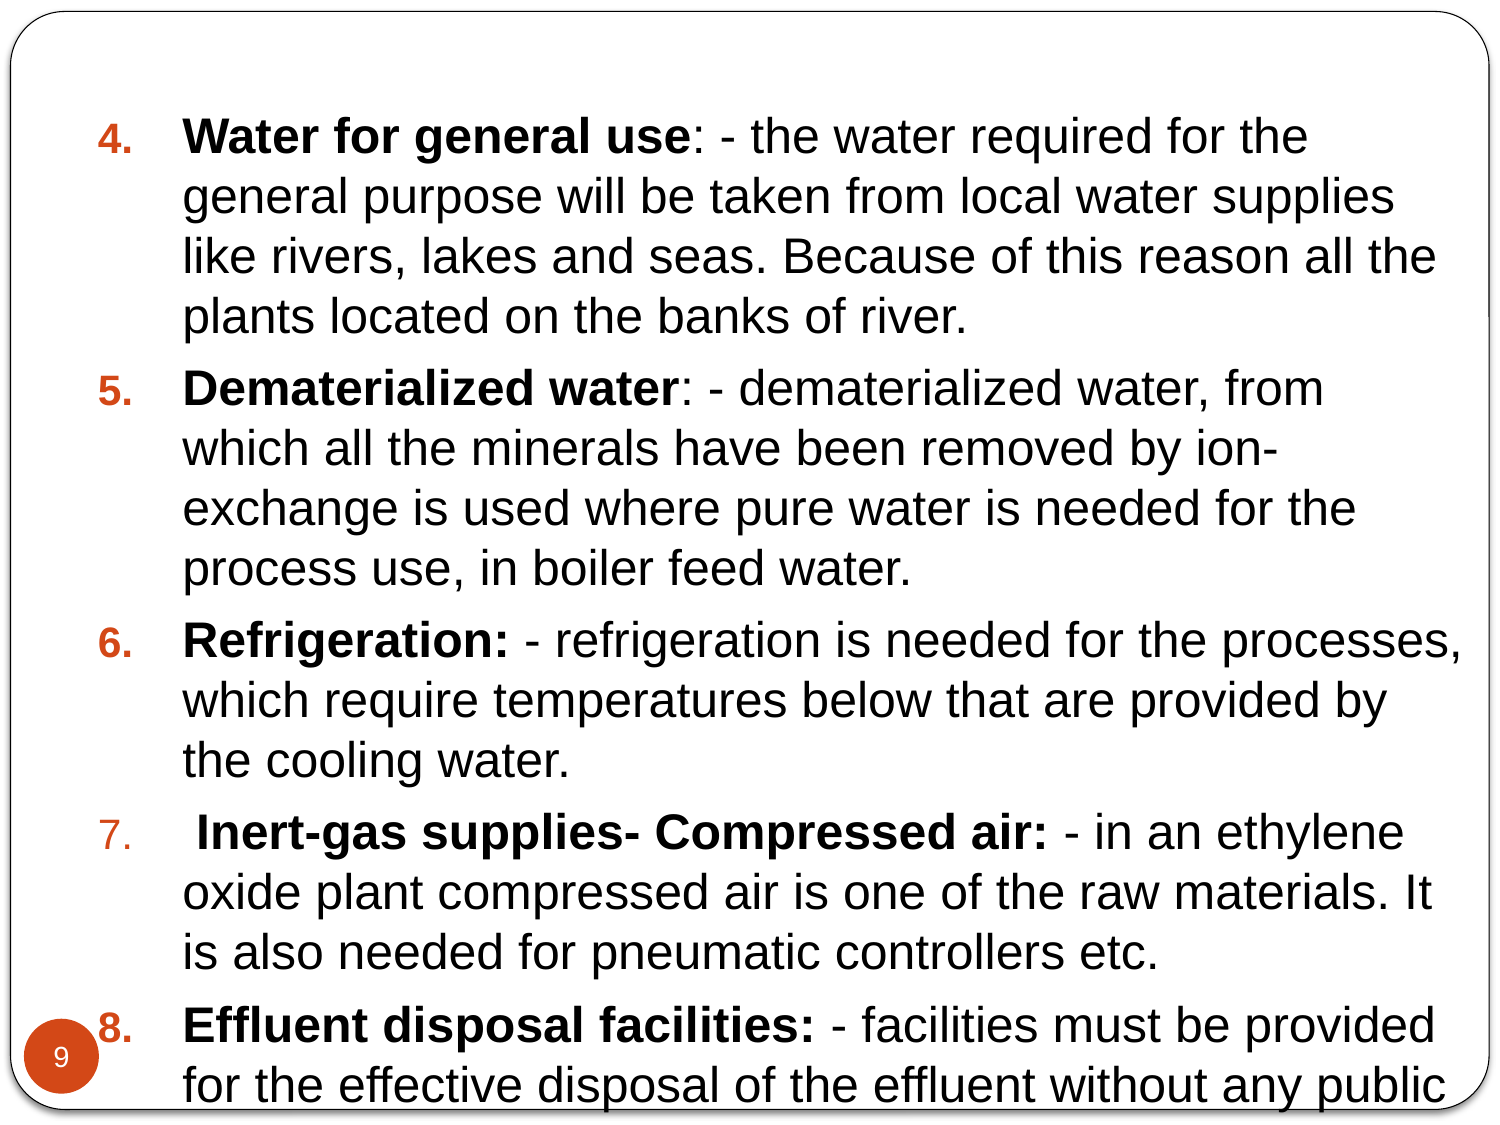

Water for general use: - the water required for the general purpose will be taken from local water supplies like rivers, lakes and seas. Because of this reason all the plants located on the banks of river.
Dematerialized water: - dematerialized water, from which all the minerals have been removed by ion-exchange is used where pure water is needed for the process use, in boiler feed water.
Refrigeration: - refrigeration is needed for the processes, which require temperatures below that are provided by the cooling water.
 Inert-gas supplies- Compressed air: - in an ethylene oxide plant compressed air is one of the raw materials. It is also needed for pneumatic controllers etc.
Effluent disposal facilities: - facilities must be provided for the effective disposal of the effluent without any public nuisance.
9